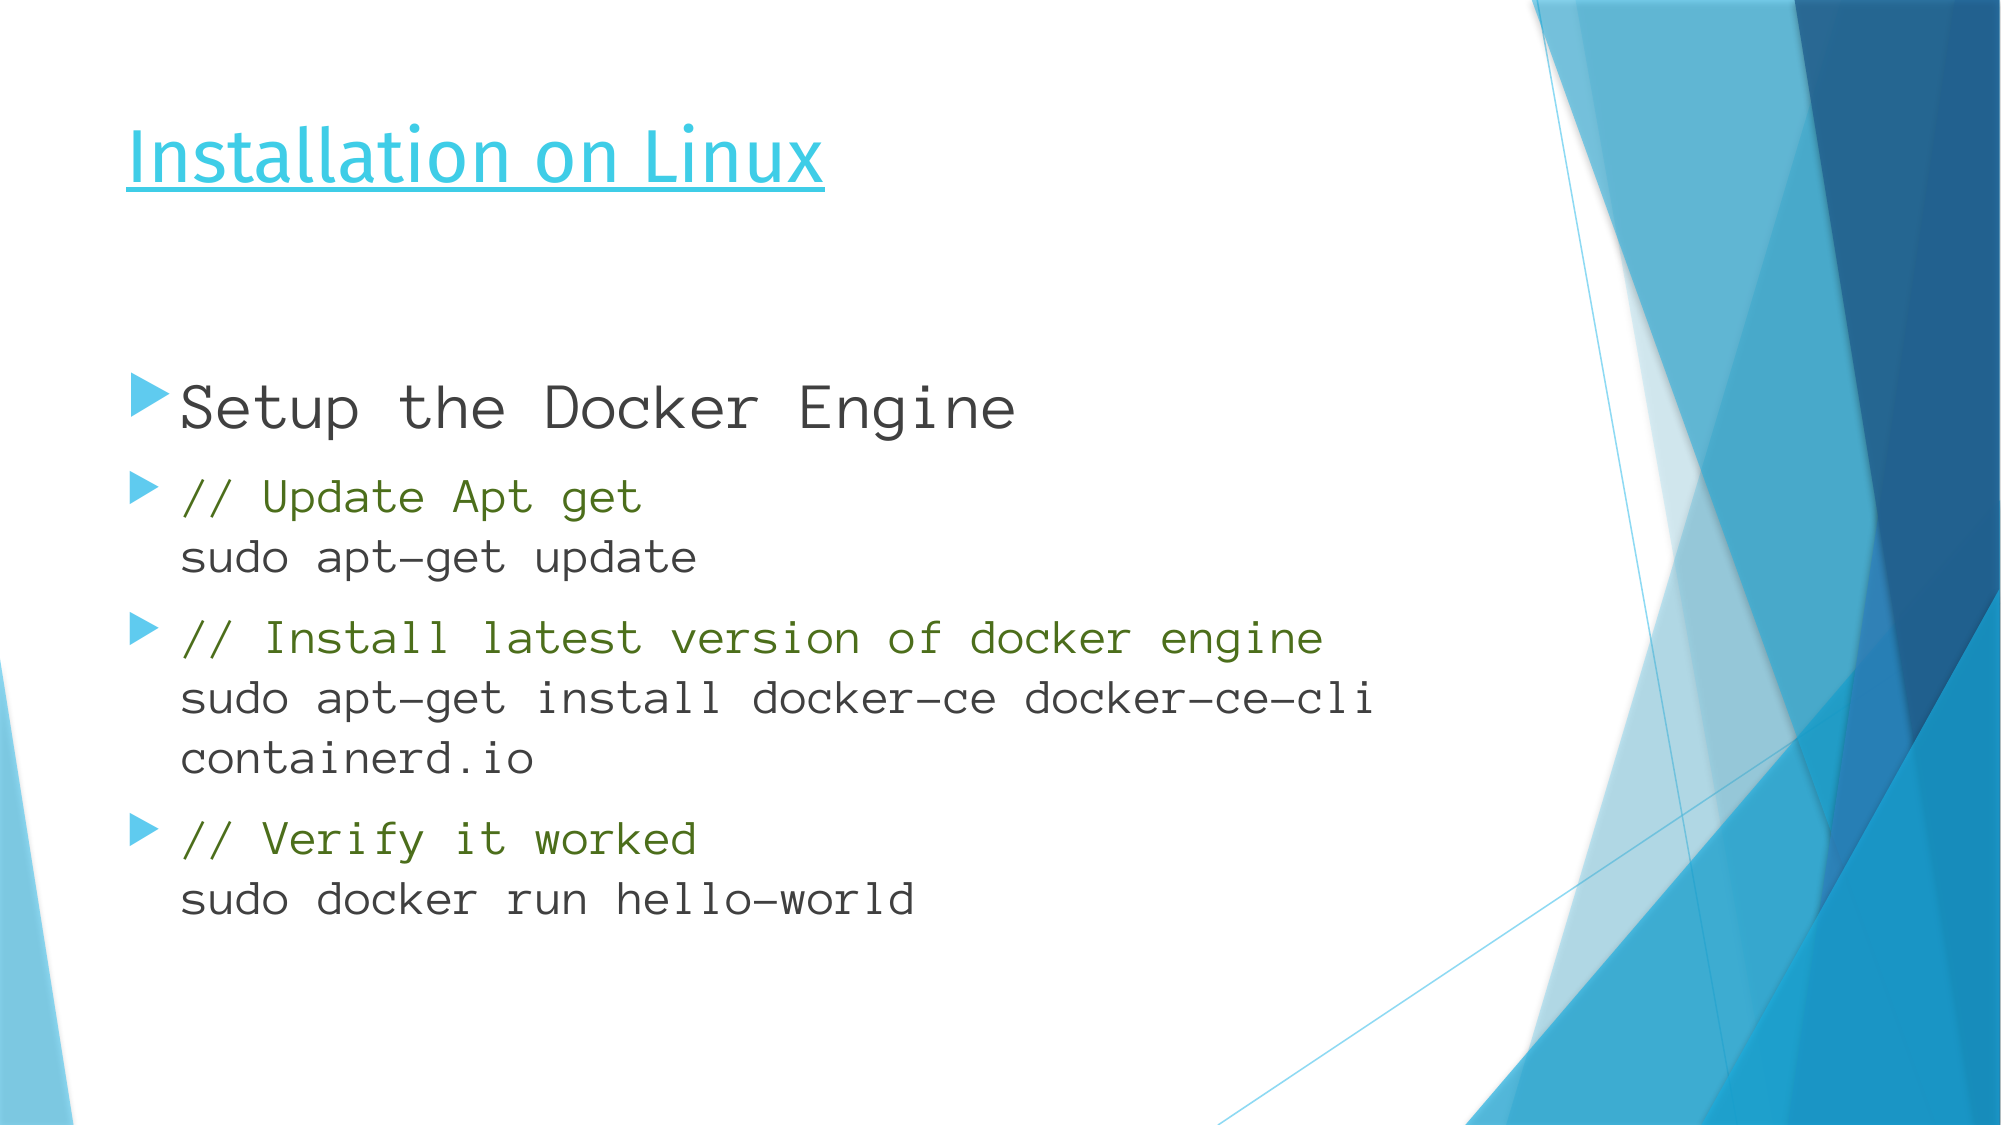

# Installation on Linux
Setup the Docker Engine
// Update Apt get
sudo apt-get update
// Install latest version of docker engine
sudo apt-get install docker-ce docker-ce-cli containerd.io
// Verify it worked
sudo docker run hello-world